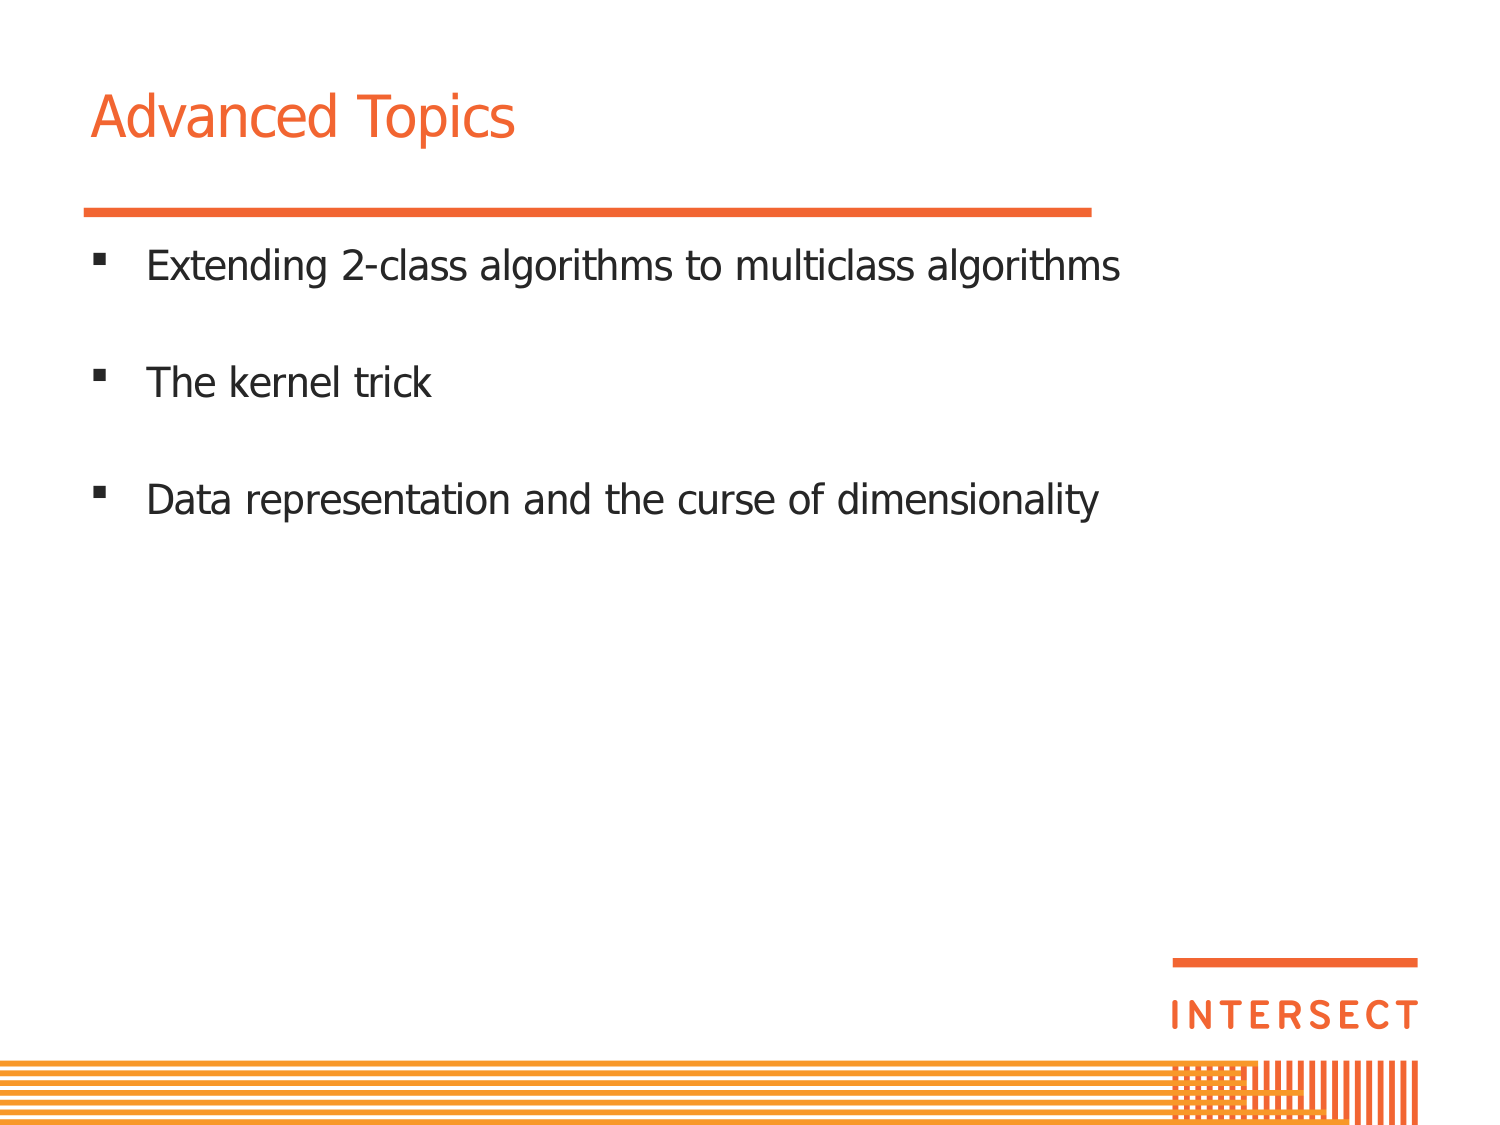

# Advanced Topics
Extending 2-class algorithms to multiclass algorithms

The kernel trick

Data representation and the curse of dimensionality